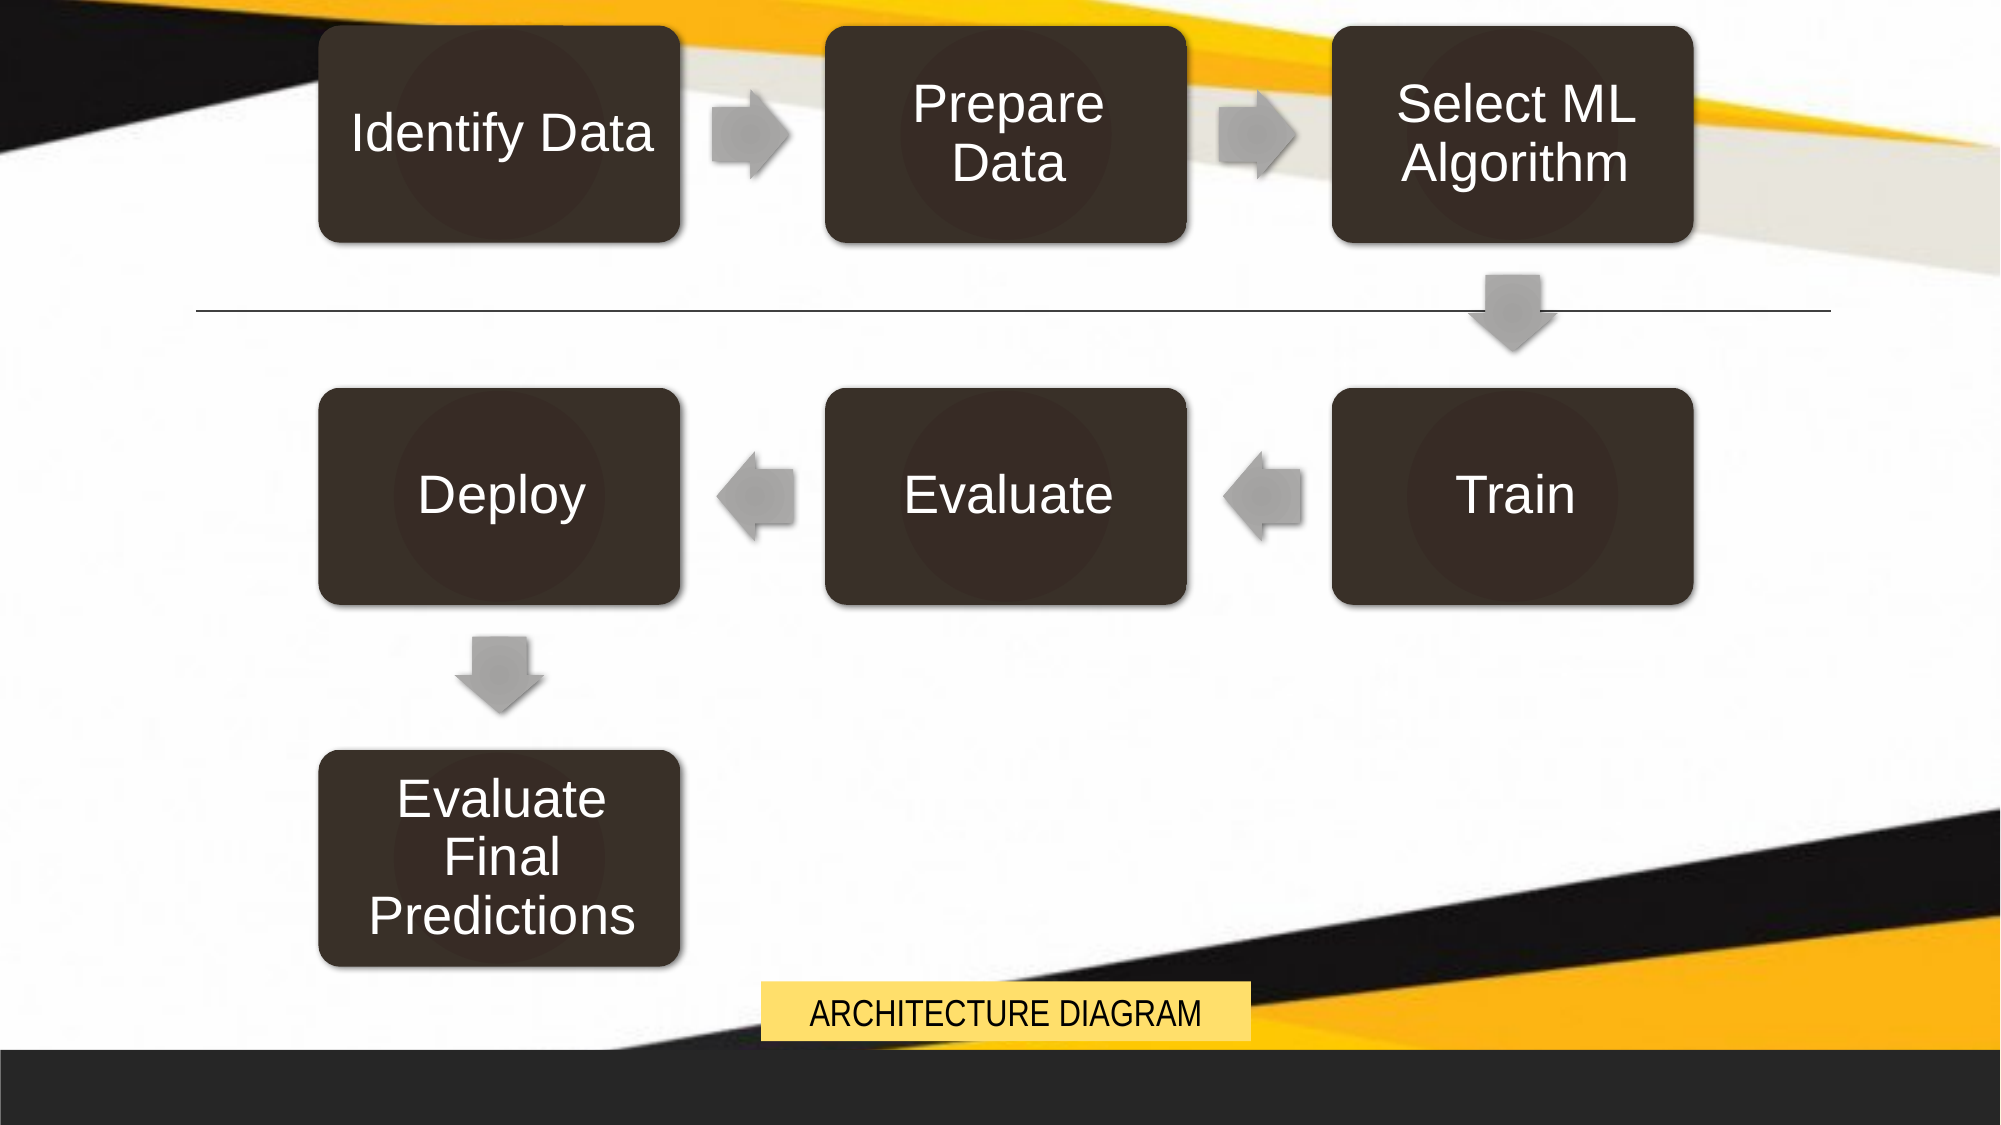

Identify Data

Prepare Data

Select ML Algorithm

Train

Evaluate

Deploy

Evaluate Final Predictions
ARCHITECTURE DIAGRAM